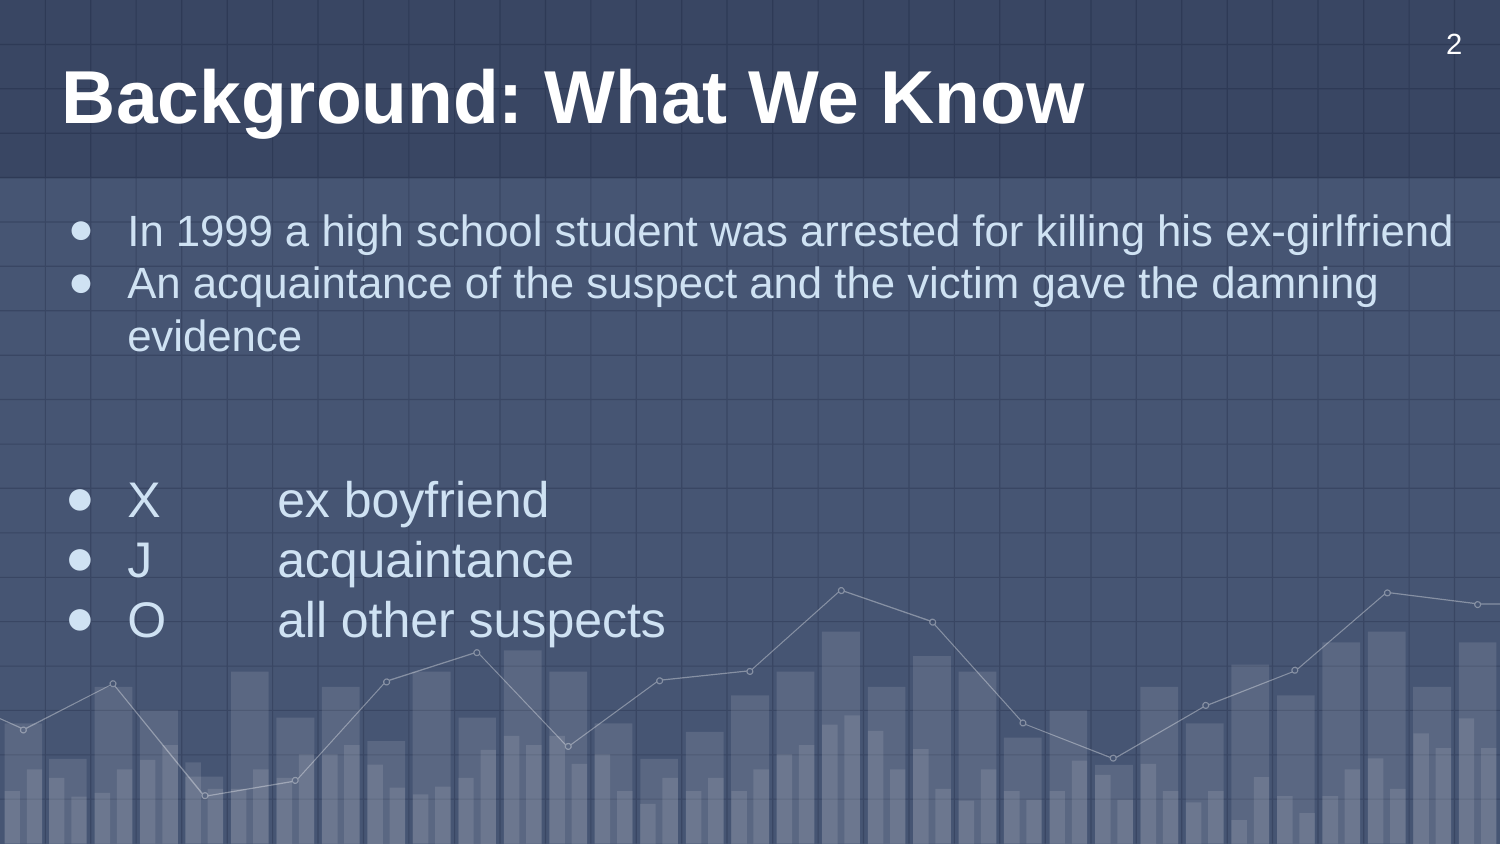

2
# Background: What We Know
In 1999 a high school student was arrested for killing his ex-girlfriend
An acquaintance of the suspect and the victim gave the damning evidence

X 	ex boyfriend
J 	acquaintance
O 	all other suspects